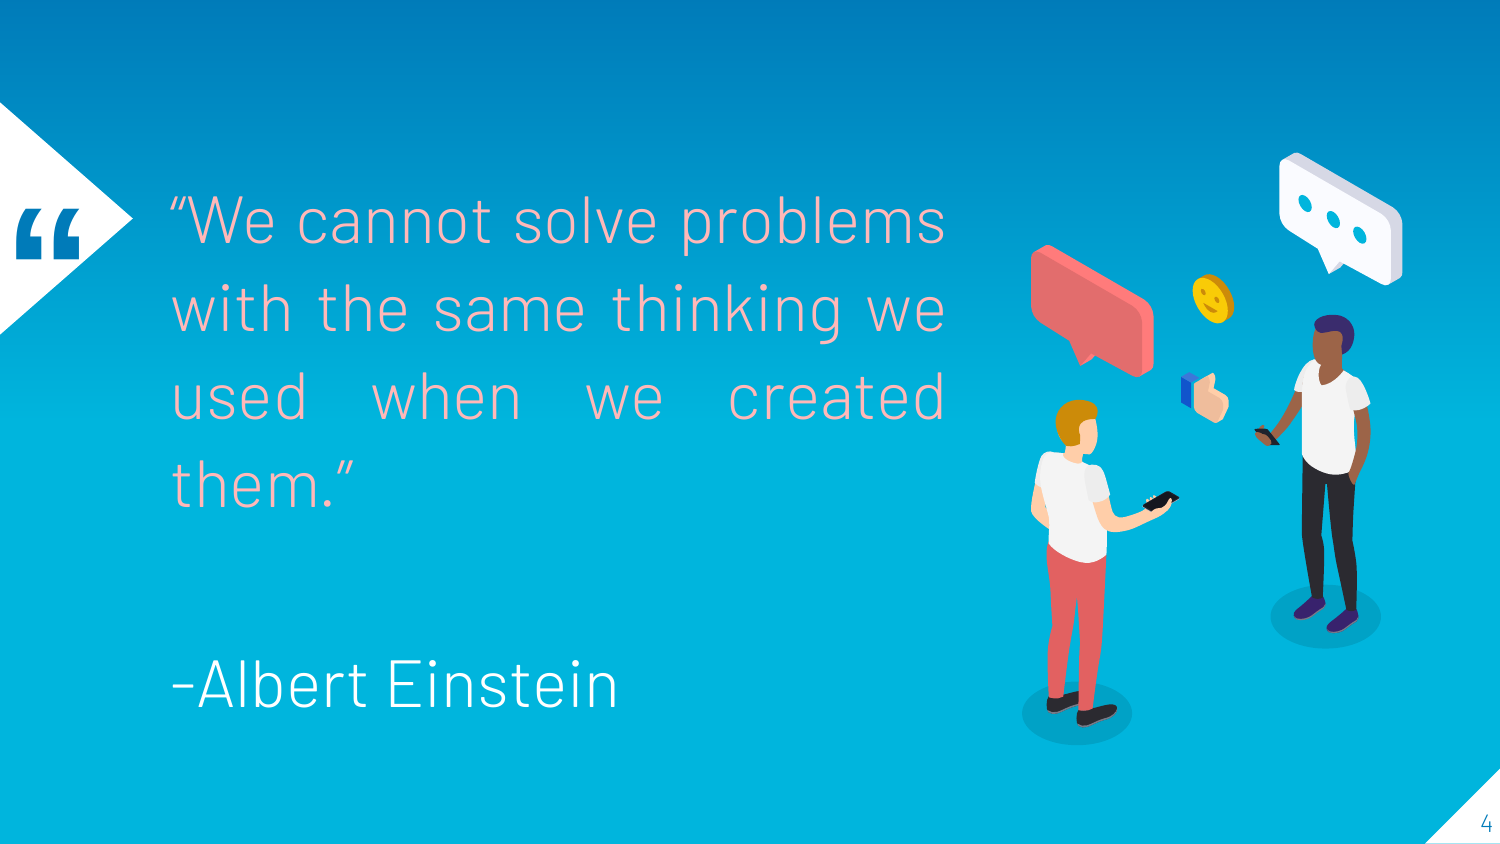

“We cannot solve problems with the same thinking we used when we created them.”

-Albert Einstein
4